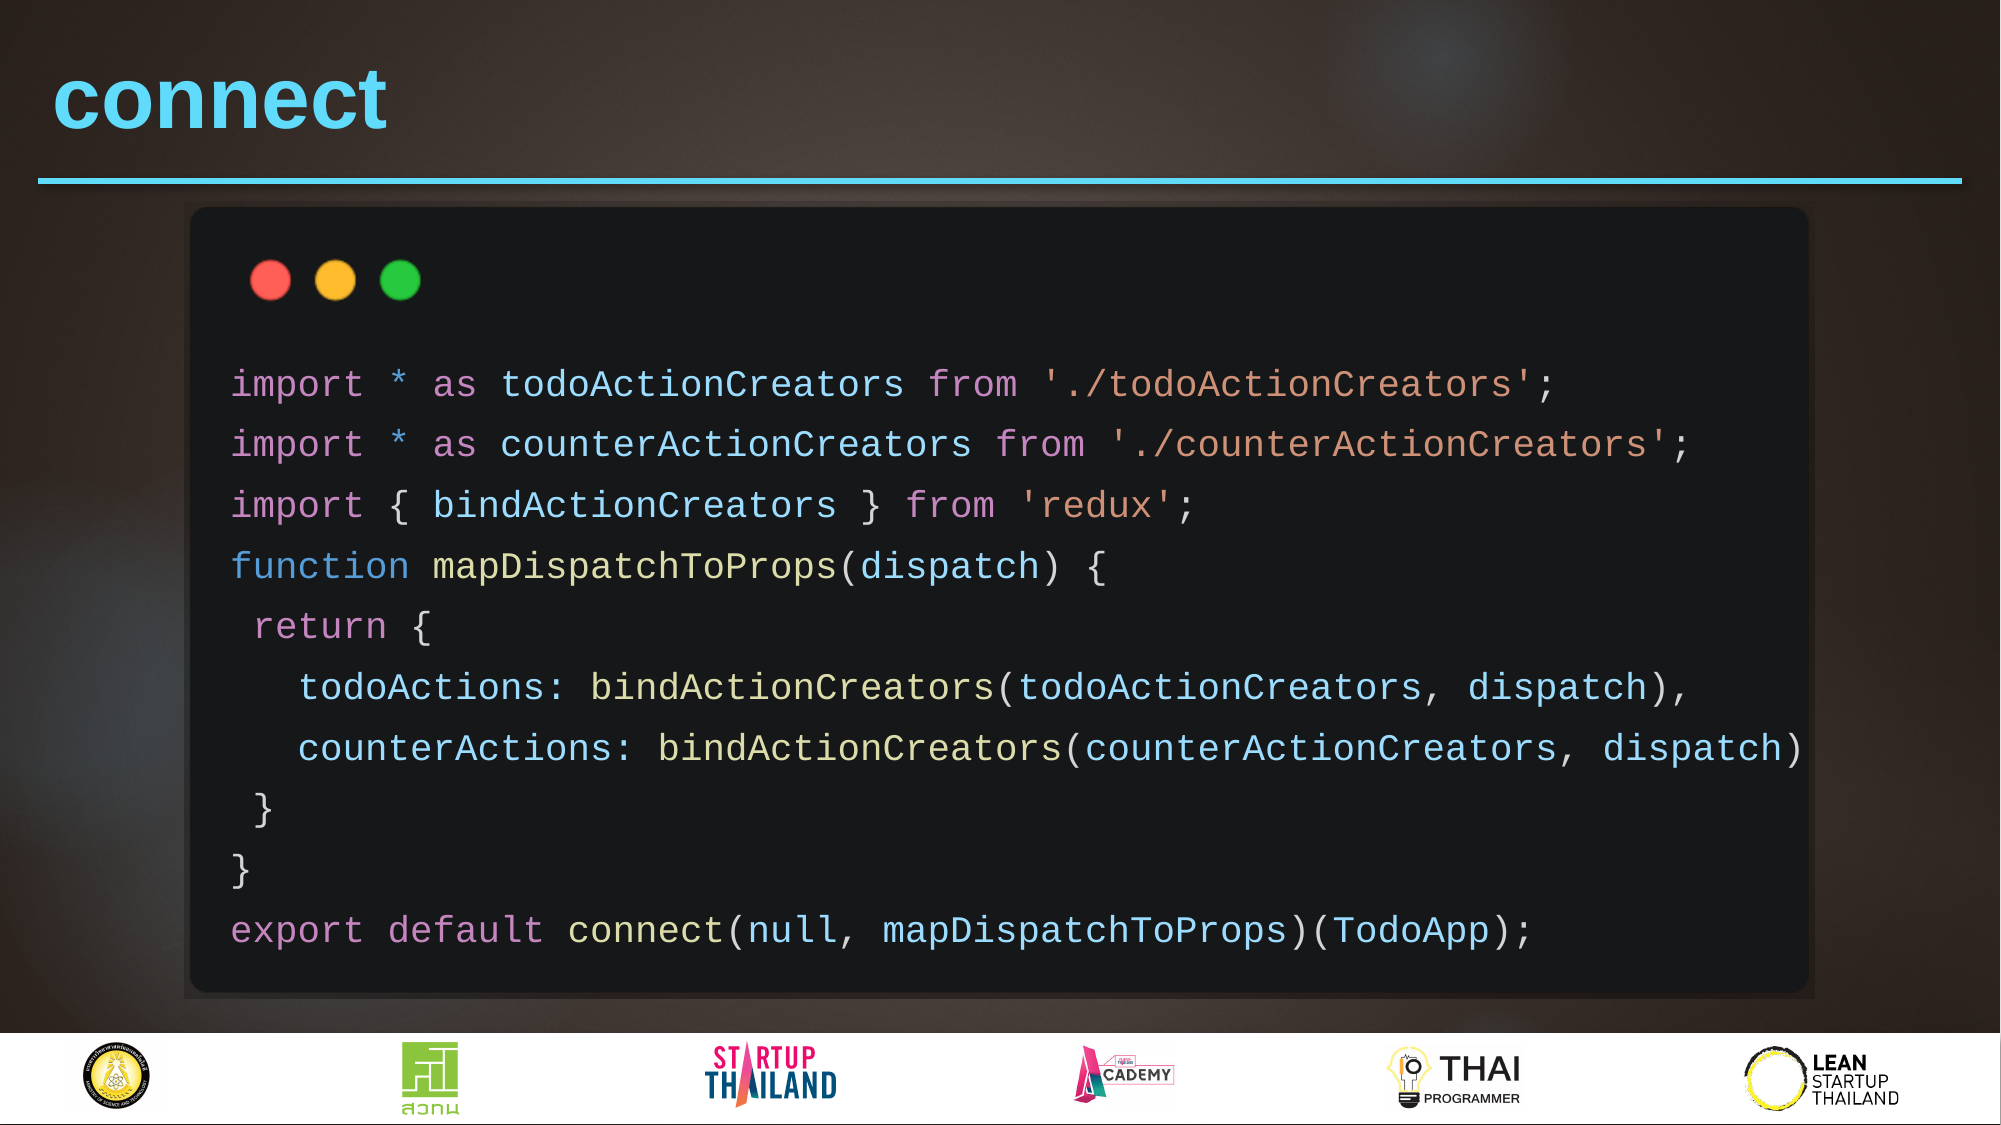

# connect
import * as todoActionCreators from './todoActionCreators';
import * as counterActionCreators from './counterActionCreators';
import { bindActionCreators } from 'redux';
function mapDispatchToProps(dispatch) {
 return {
   todoActions: bindActionCreators(todoActionCreators, dispatch),
   counterActions: bindActionCreators(counterActionCreators, dispatch)
 }
}
export default connect(null, mapDispatchToProps)(TodoApp);